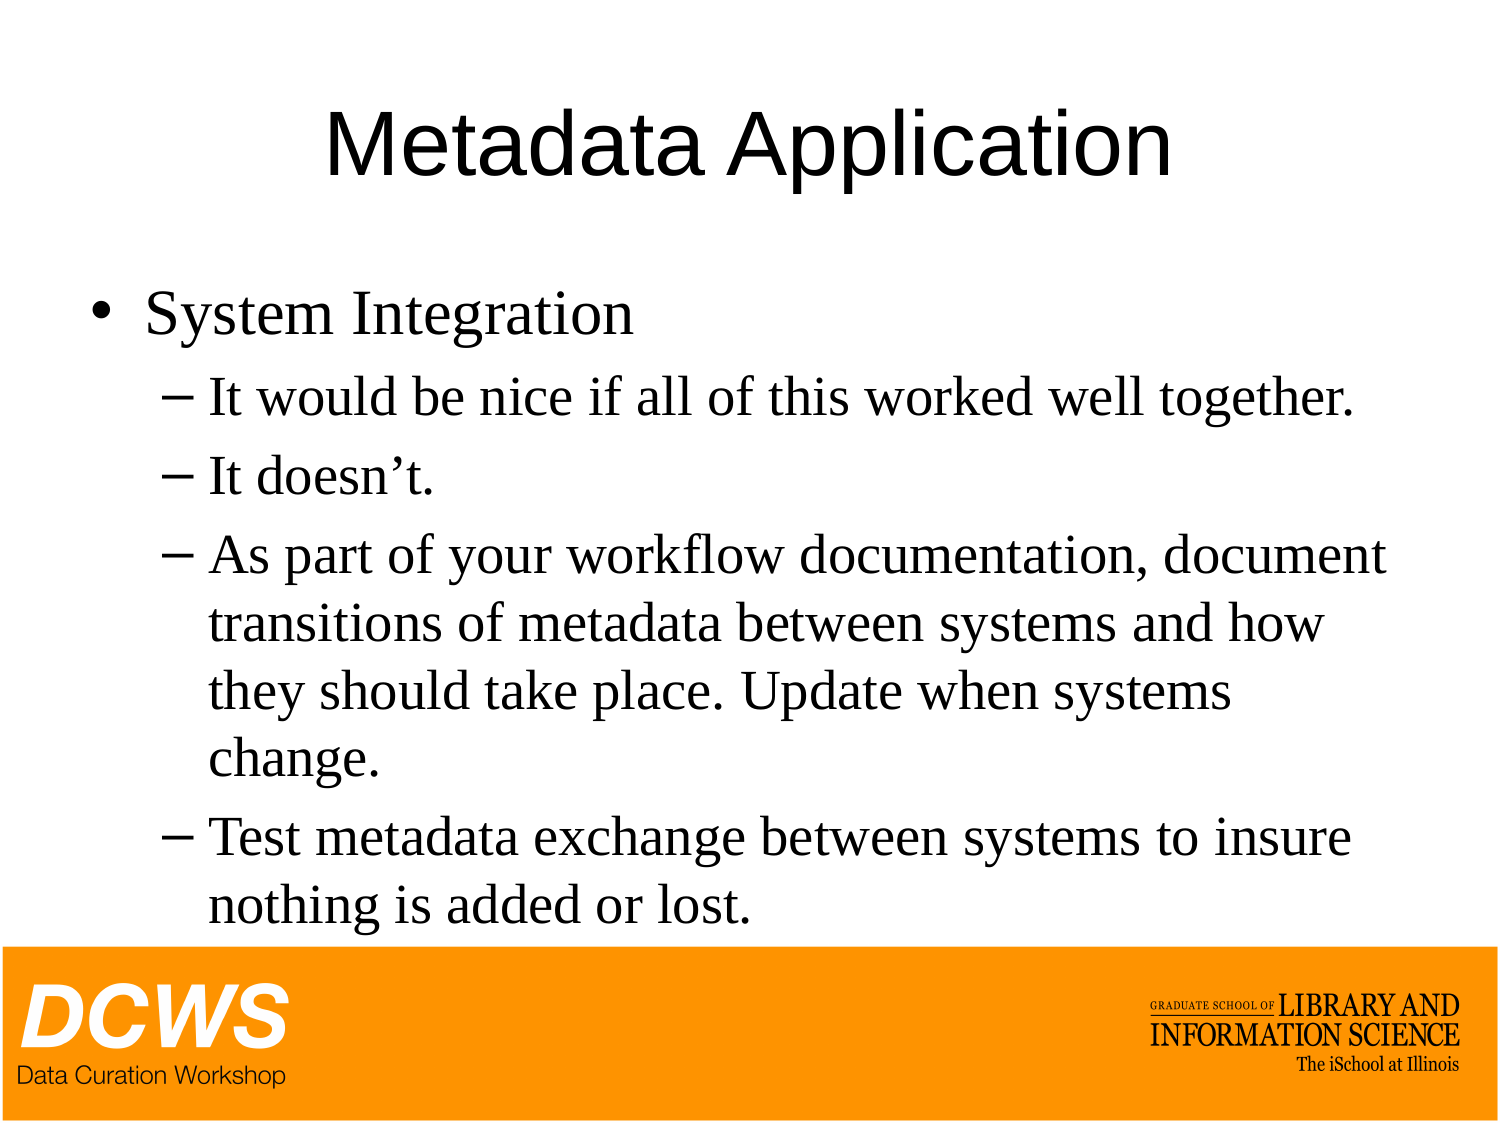

# Metadata Application
System Integration
It would be nice if all of this worked well together.
It doesn’t.
As part of your workflow documentation, document transitions of metadata between systems and how they should take place. Update when systems change.
Test metadata exchange between systems to insure nothing is added or lost.